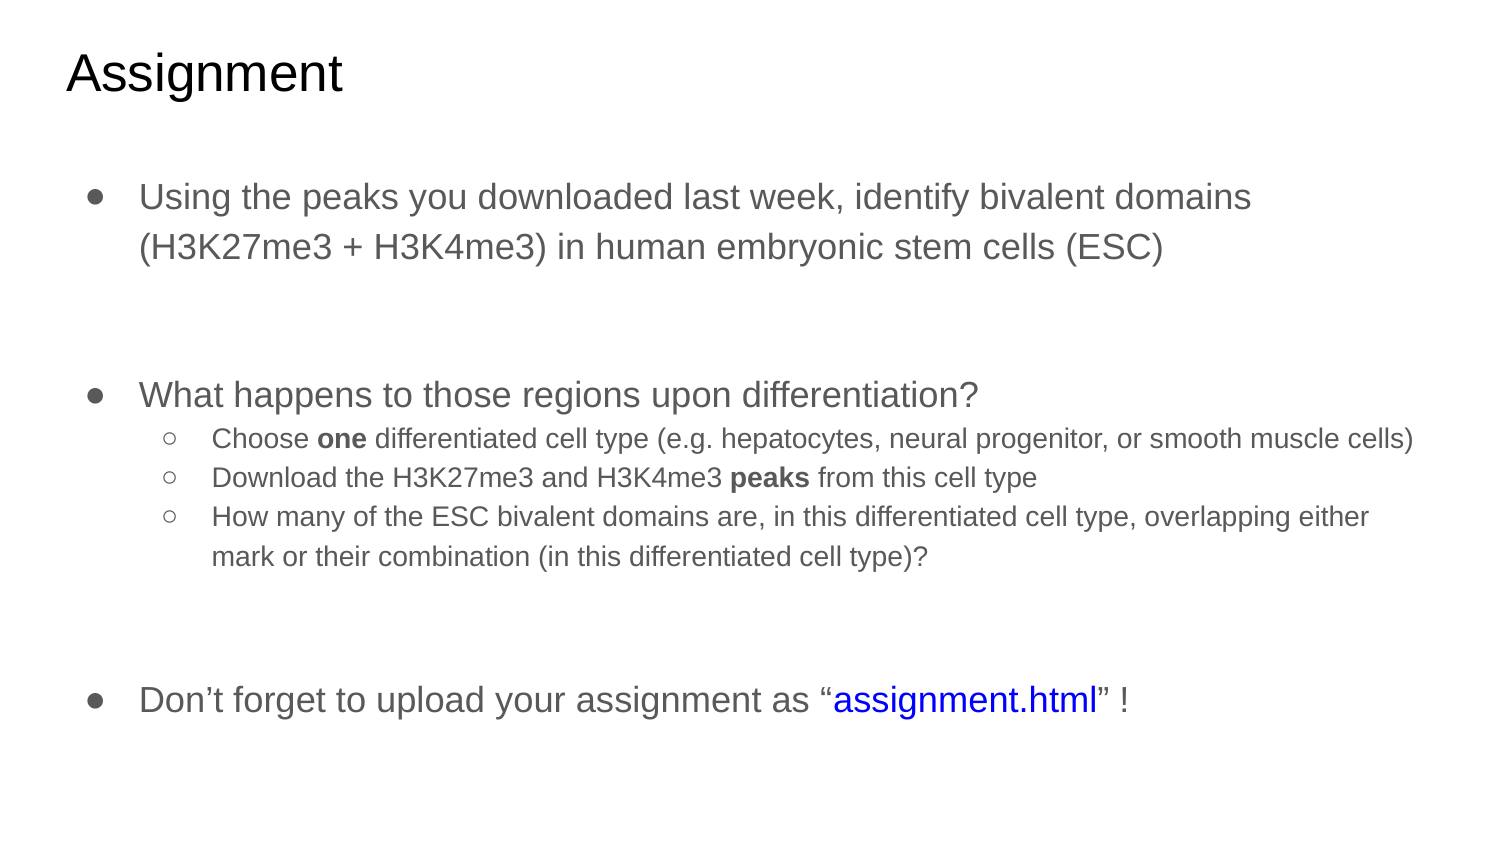

# Assignment
Using the peaks you downloaded last week, identify bivalent domains (H3K27me3 + H3K4me3) in human embryonic stem cells (ESC)

What happens to those regions upon differentiation?
Choose one differentiated cell type (e.g. hepatocytes, neural progenitor, or smooth muscle cells)
Download the H3K27me3 and H3K4me3 peaks from this cell type
How many of the ESC bivalent domains are, in this differentiated cell type, overlapping either mark or their combination (in this differentiated cell type)?

Don’t forget to upload your assignment as “assignment.html” !